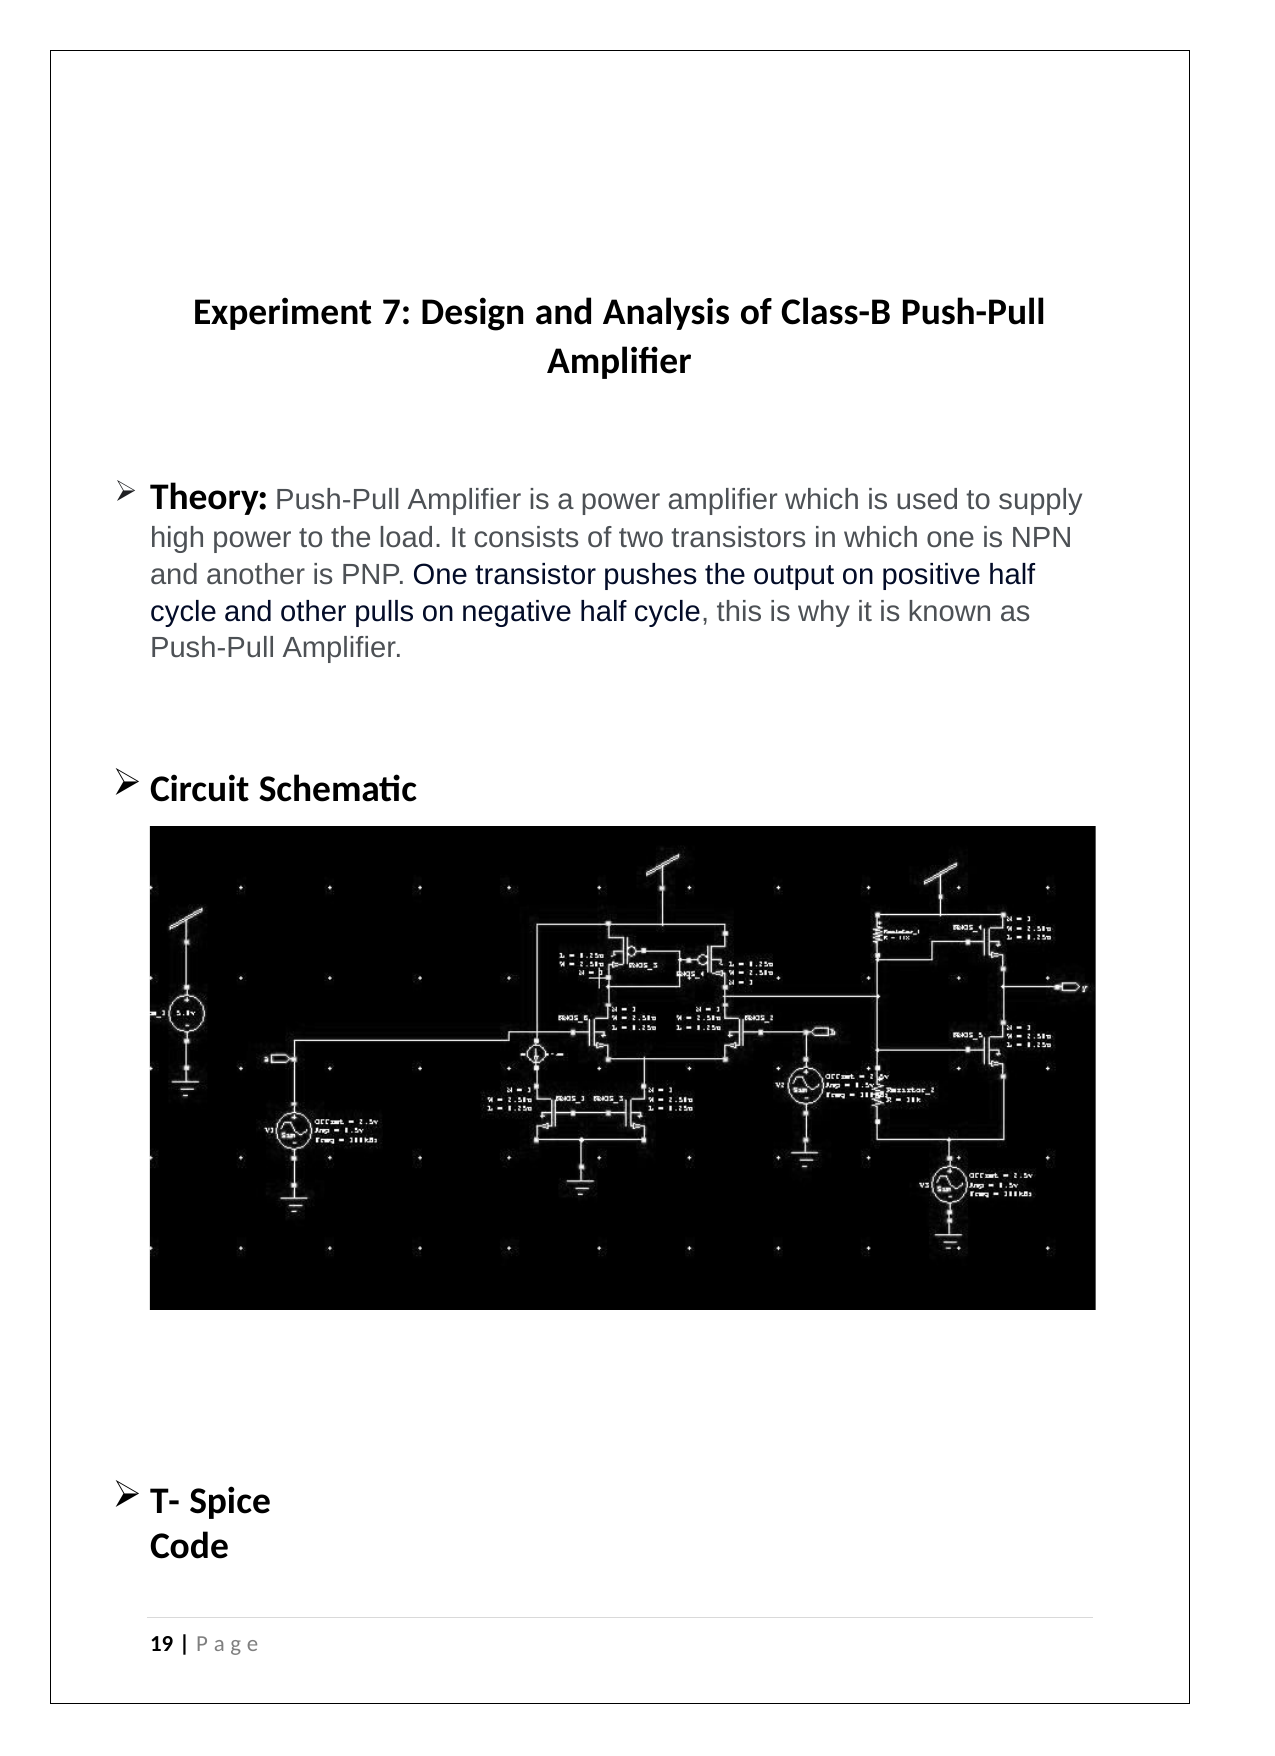

Experiment 7: Design and Analysis of Class-B Push-Pull
Ampliﬁer

Theory: Push-Pull Amplifier is a power amplifier which is used to supply high power to the load. It consists of two transistors in which one is NPN and another is PNP. One transistor pushes the output on positive half cycle and other pulls on negative half cycle, this is why it is known as Push-Pull Amplifier.
Circuit Schematic

T- Spice Code

19 | P a g e